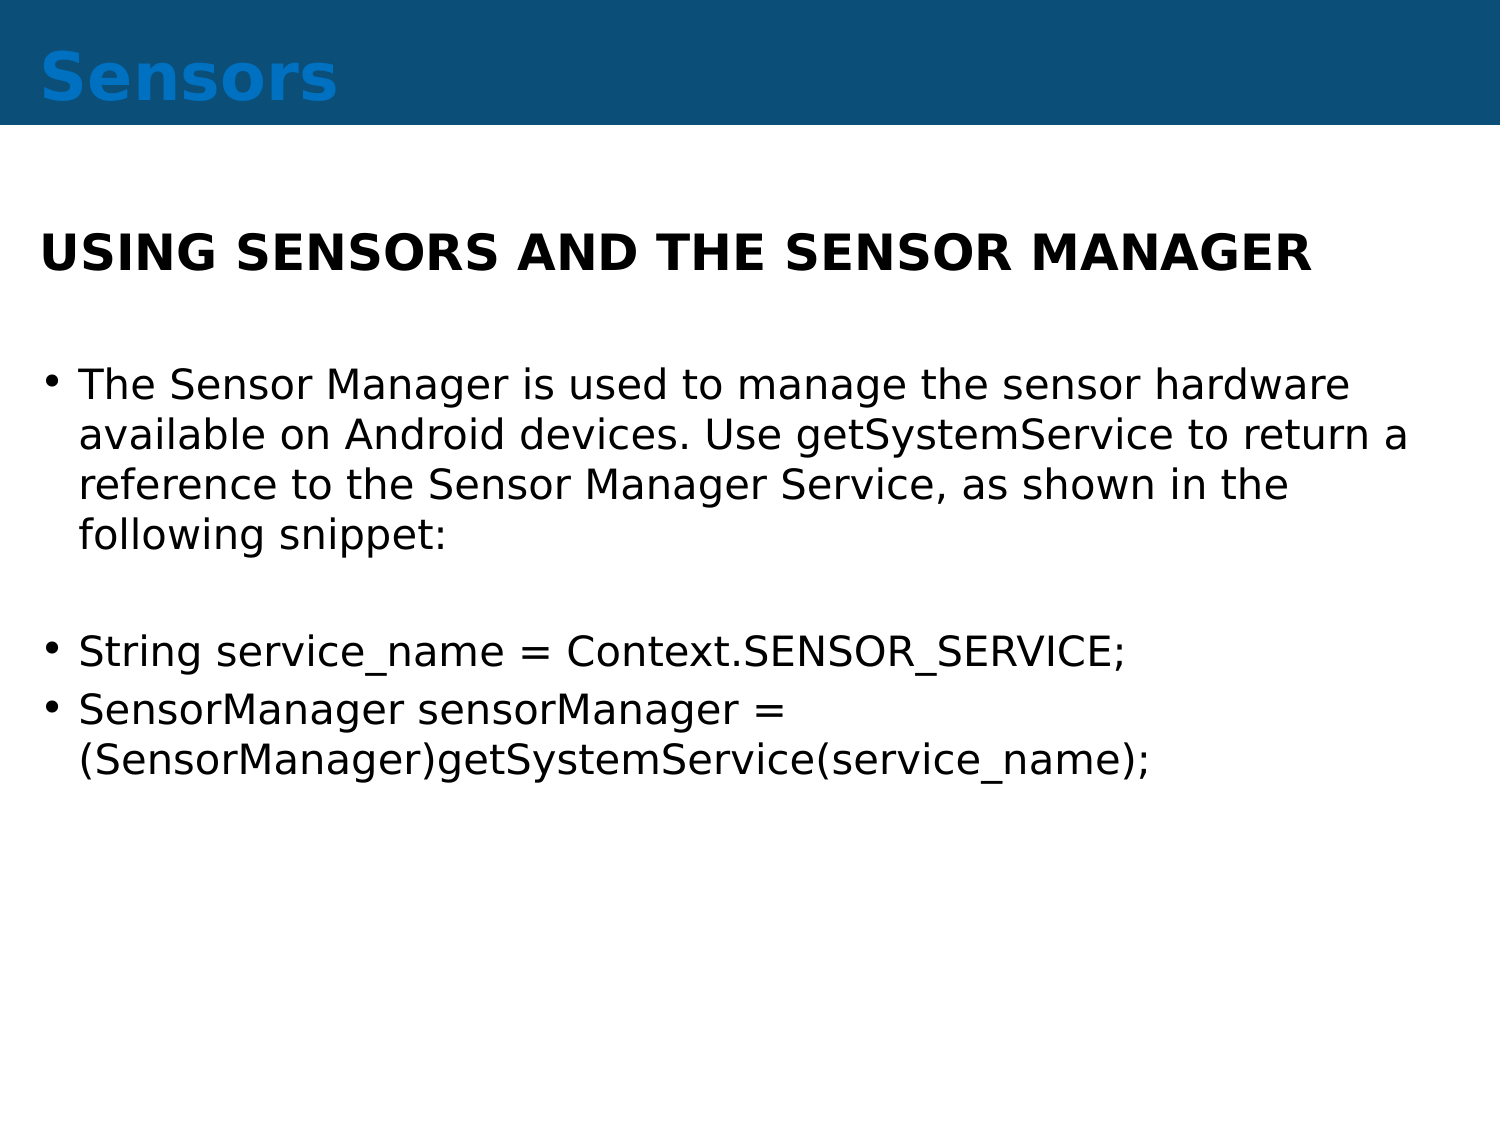

# Sensors
USING SENSORS AND THE SENSOR MANAGER
The Sensor Manager is used to manage the sensor hardware available on Android devices. Use getSystemService to return a reference to the Sensor Manager Service, as shown in the following snippet:

String service_name = Context.SENSOR_SERVICE;
SensorManager sensorManager = (SensorManager)getSystemService(service_name);